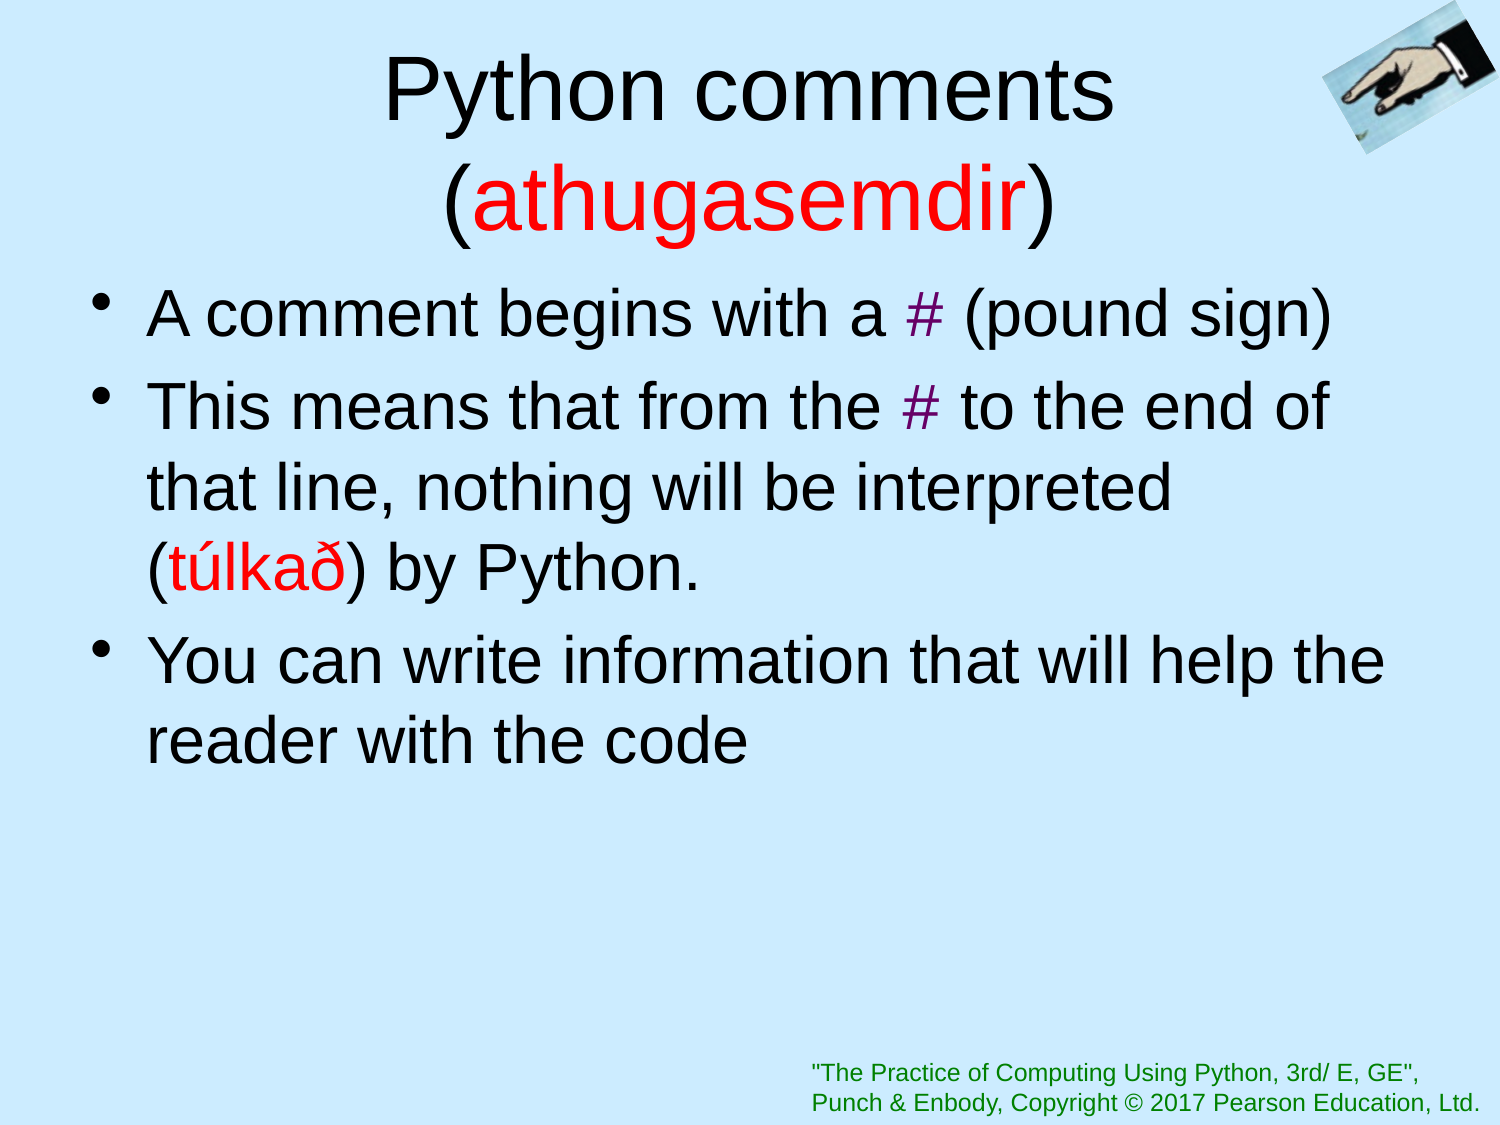

# Python comments (athugasemdir)
A comment begins with a # (pound sign)
This means that from the # to the end of that line, nothing will be interpreted (túlkað) by Python.
You can write information that will help the reader with the code